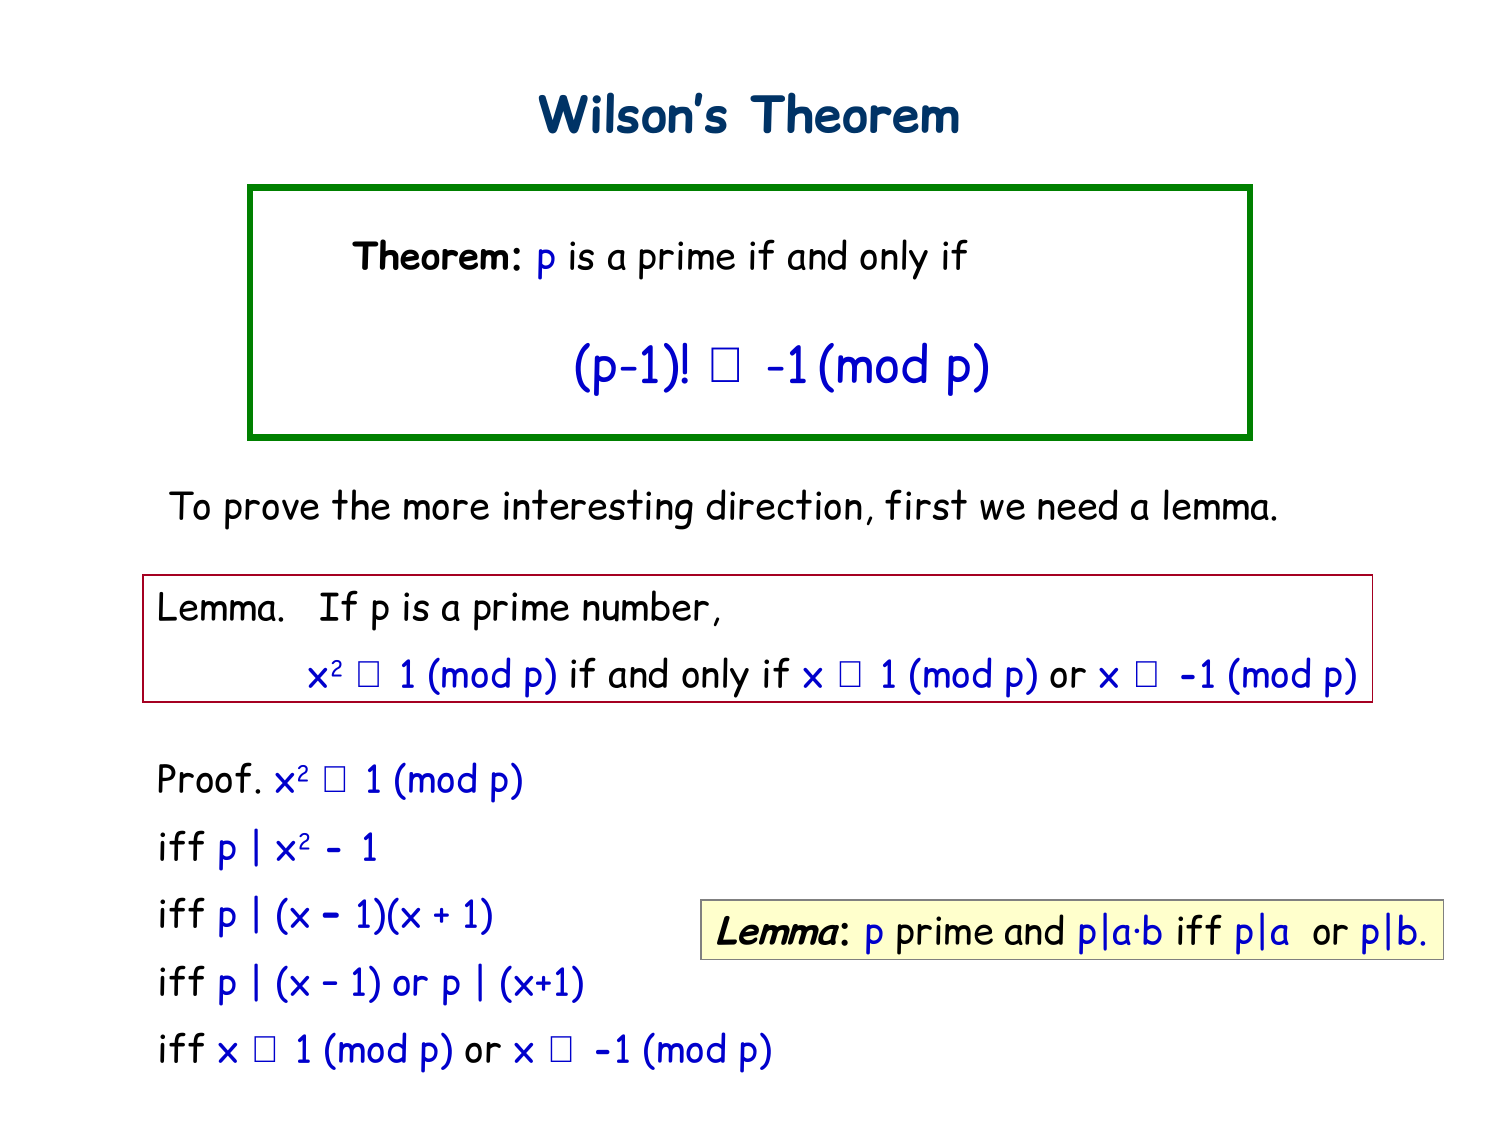

Wilson’s Theorem

Theorem: p is a prime if and only if
(p-1)! ≡ -1 (mod p)
To prove the more interesting direction, first we need a lemma.
Lemma.   If p is a prime number,
	x2 ≡ 1 (mod p) if and only if x ≡ 1 (mod p) or x ≡ -1 (mod p)
Proof. x2 ≡ 1 (mod p)
iff p | x2 - 1
iff p | (x – 1)(x + 1)
iff p | (x – 1) or p | (x+1)
iff x ≡ 1 (mod p) or x ≡ -1 (mod p)

Lemma: p prime and p|a·b iff p|a  or p|b.